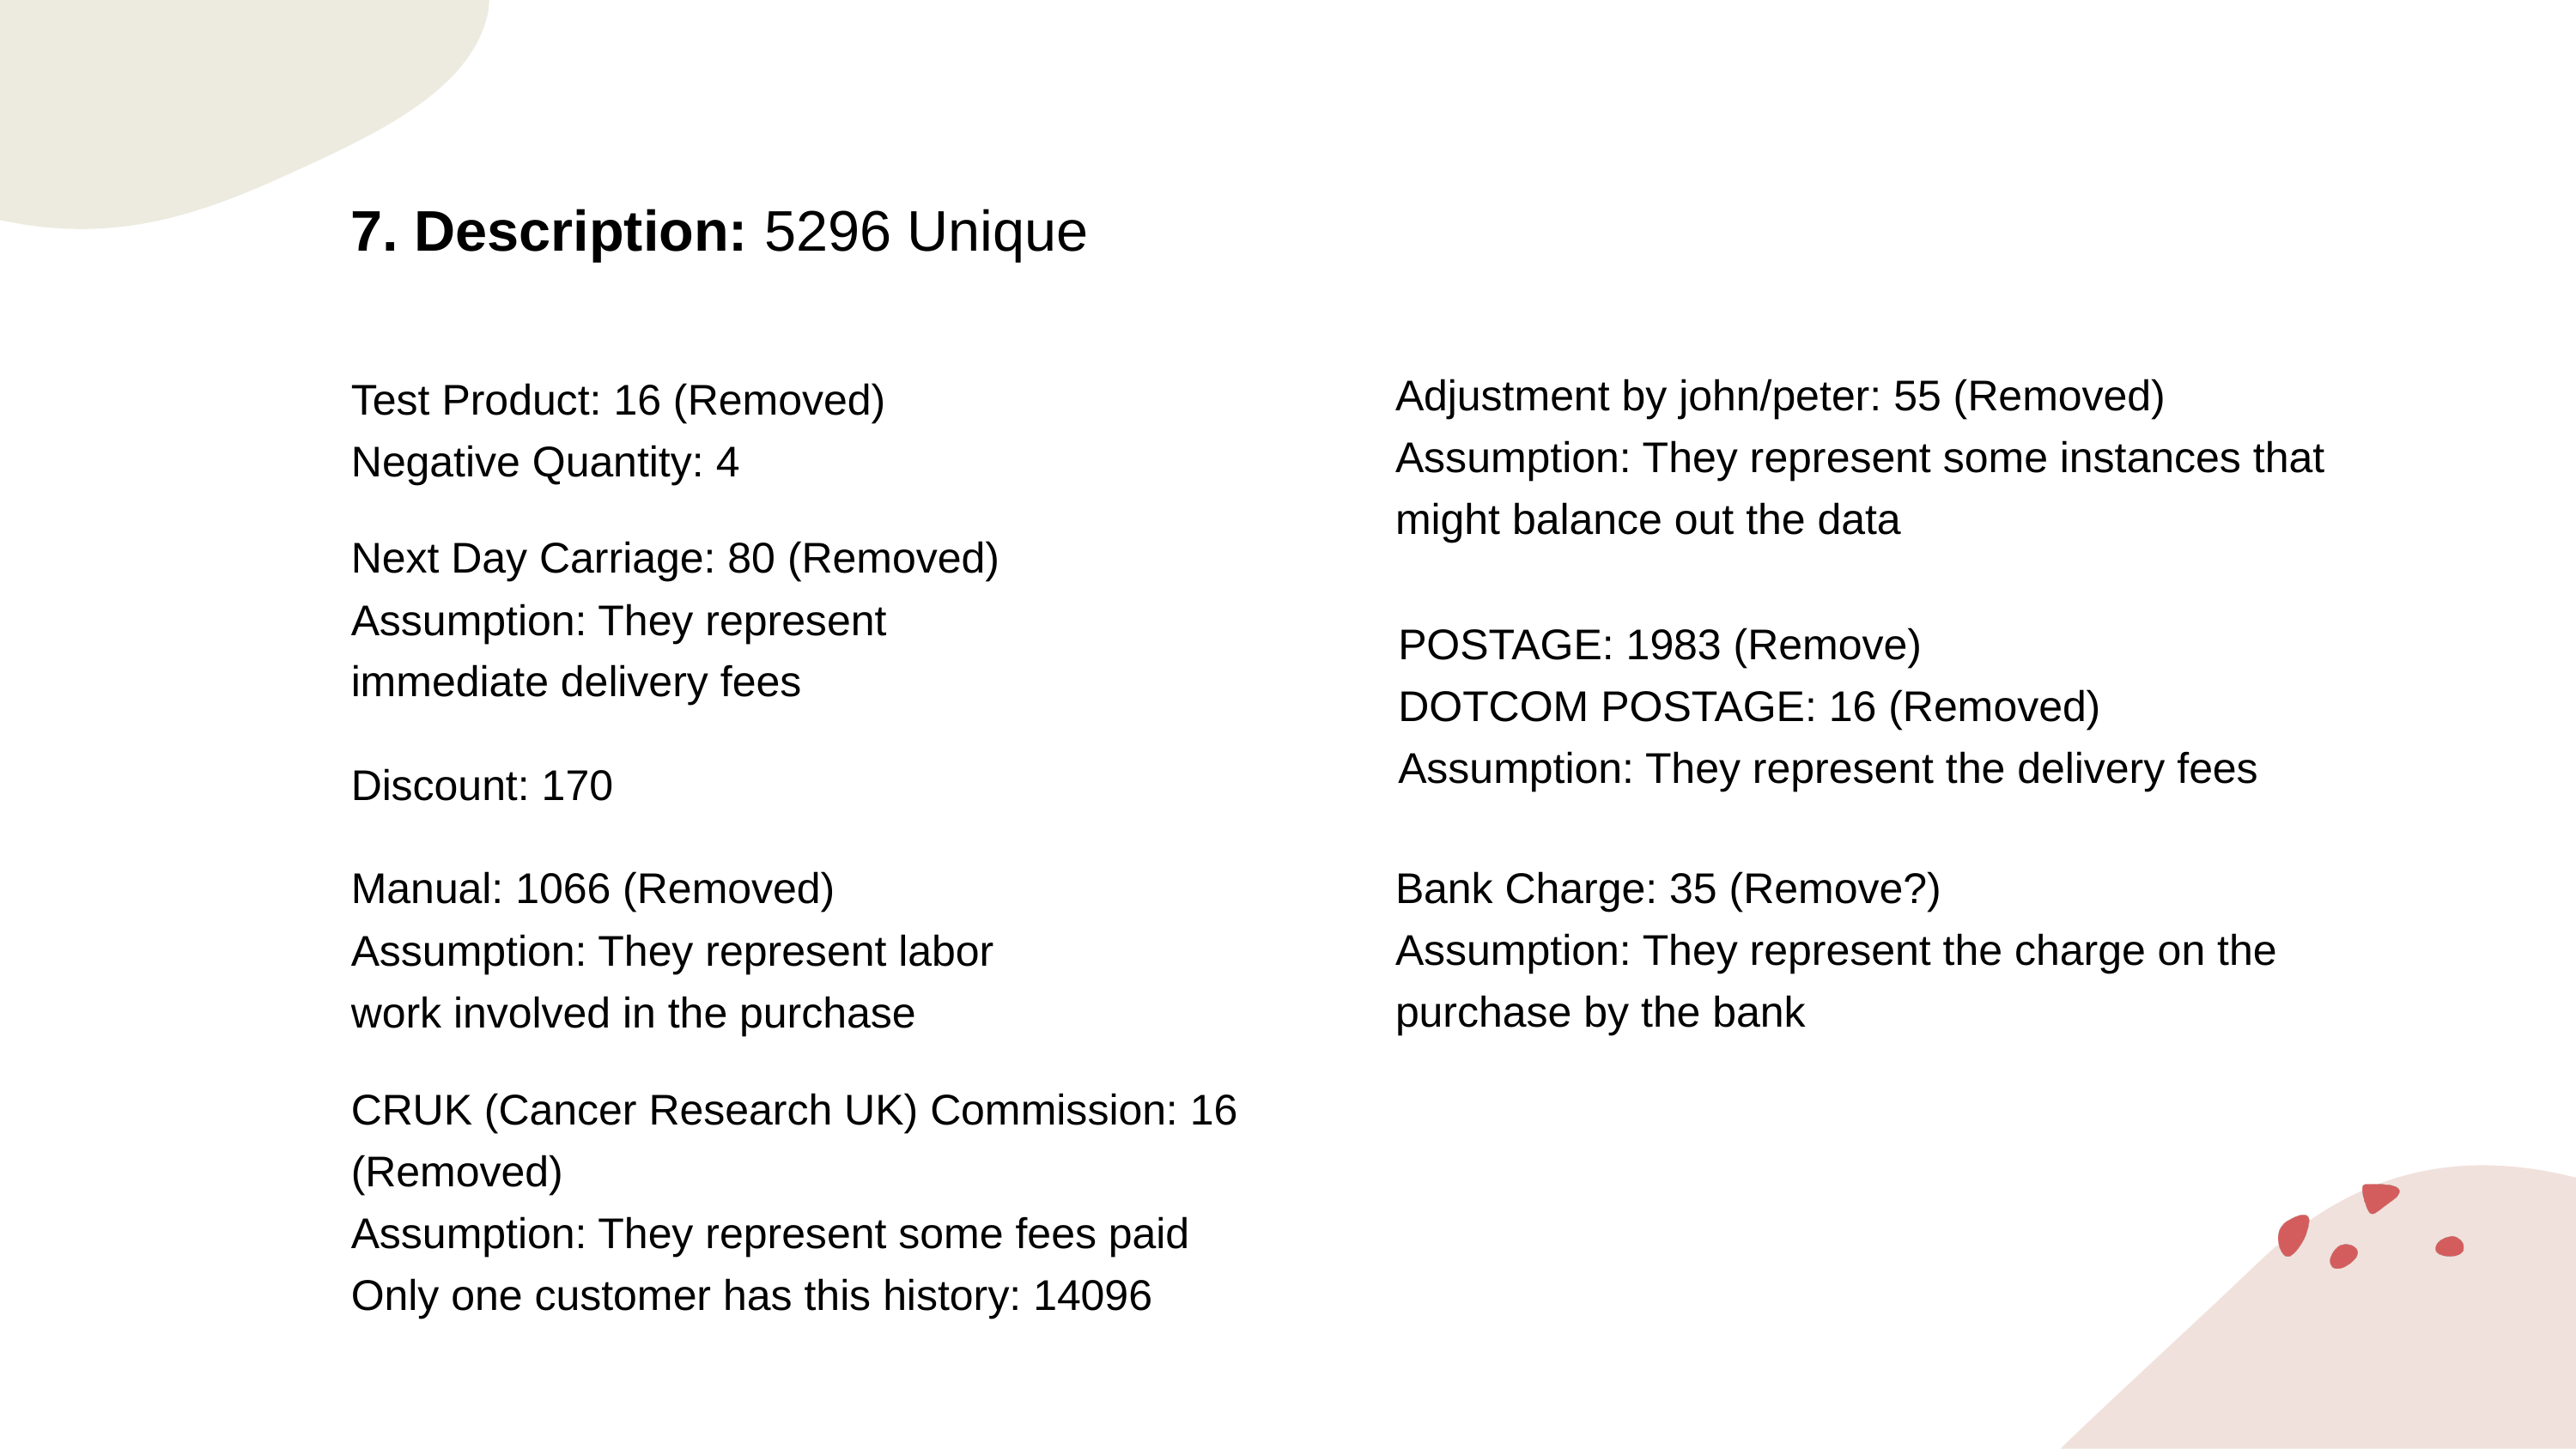

7. Description: 5296 Unique
Adjustment by john/peter: 55 (Removed)
Assumption: They represent some instances that might balance out the data
Test Product: 16 (Removed)
Negative Quantity: 4
Next Day Carriage: 80 (Removed)
Assumption: They represent immediate delivery fees
POSTAGE: 1983 (Remove)
DOTCOM POSTAGE: 16 (Removed)
Assumption: They represent the delivery fees
Discount: 170
Bank Charge: 35 (Remove?)
Assumption: They represent the charge on the purchase by the bank
Manual: 1066 (Removed)
Assumption: They represent labor work involved in the purchase
CRUK (Cancer Research UK) Commission: 16 (Removed)
Assumption: They represent some fees paid
Only one customer has this history: 14096